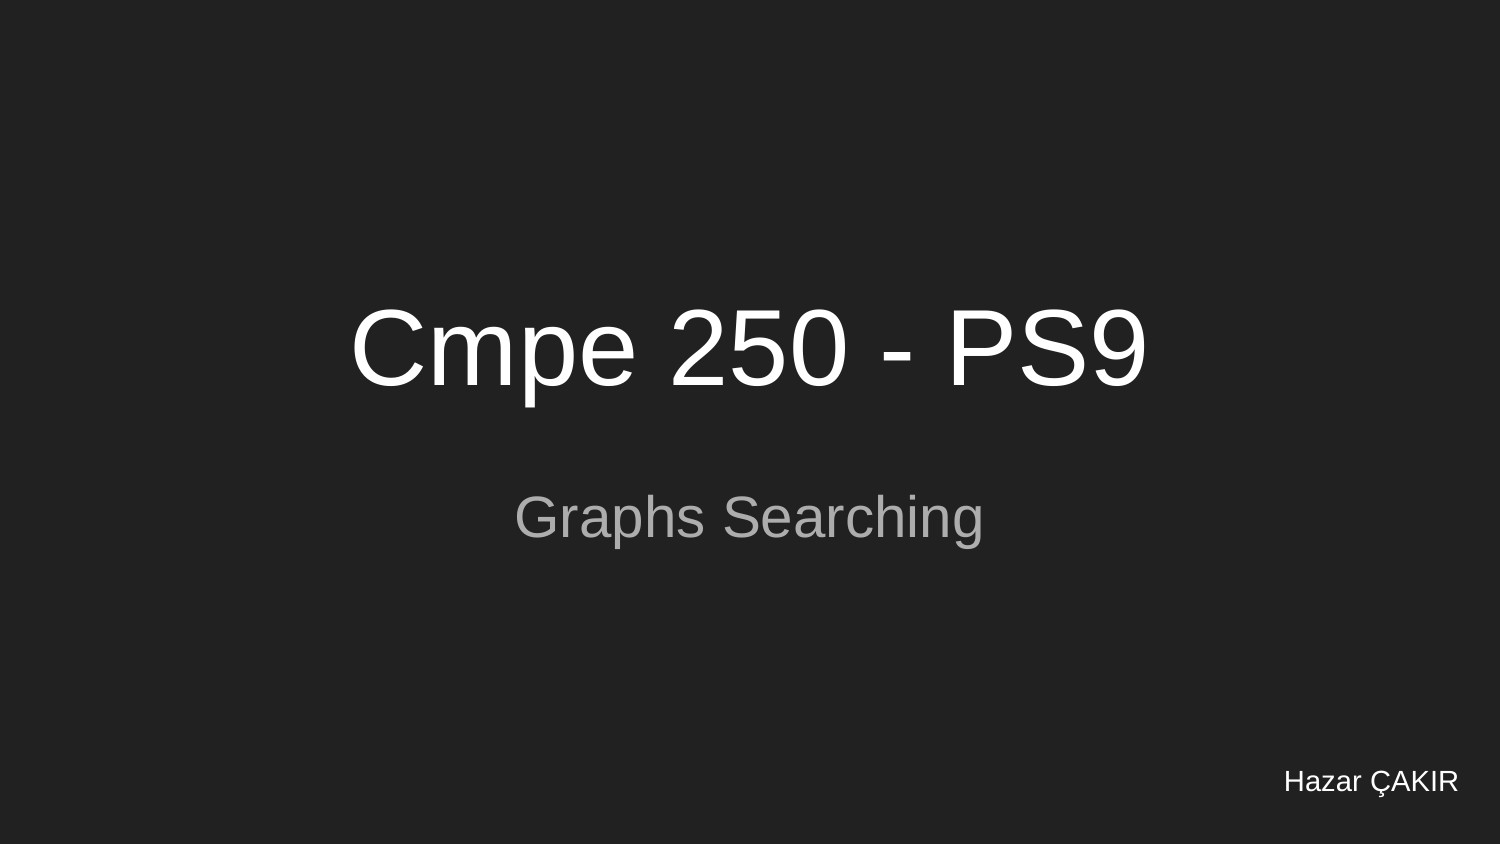

# Cmpe 250 - PS9
Graphs Searching
Hazar ÇAKIR